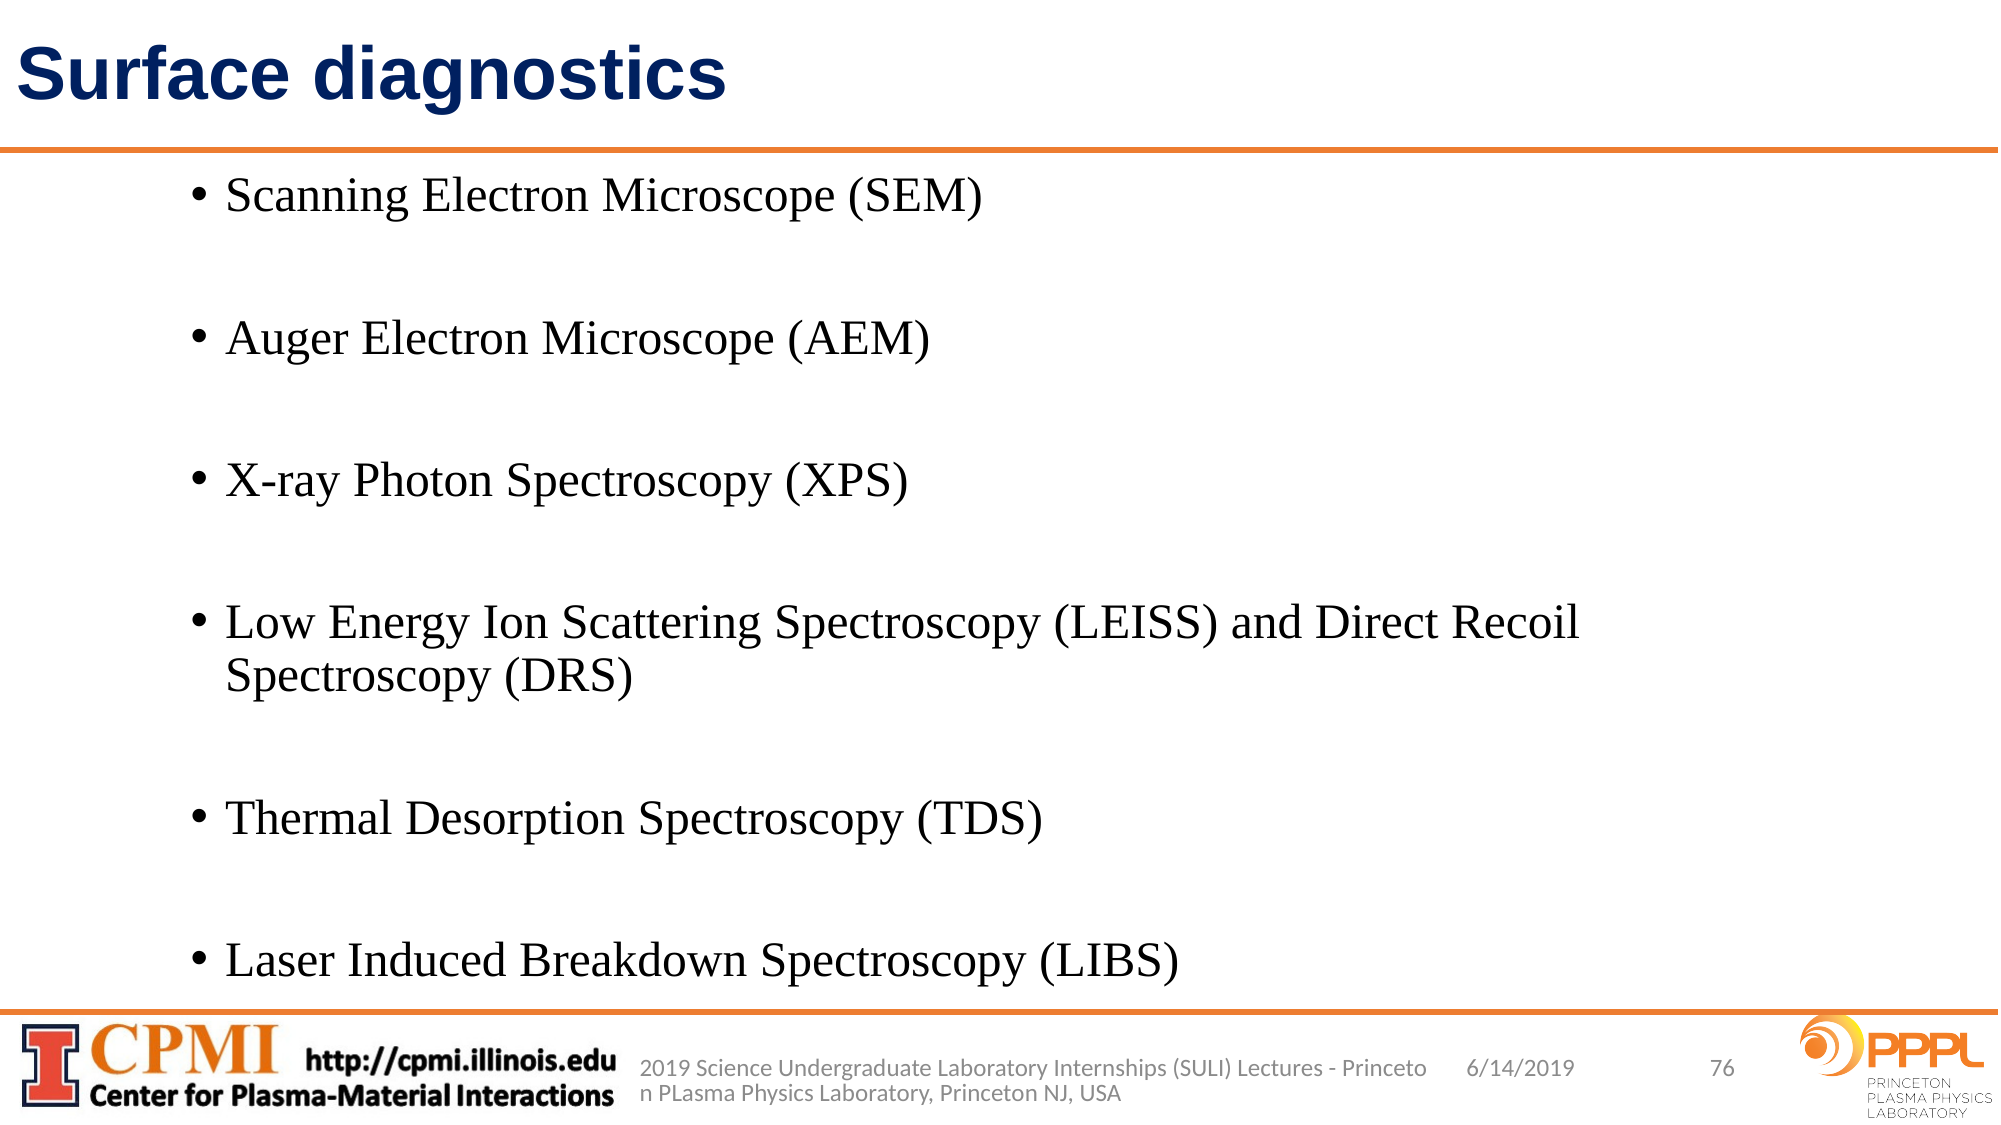

# Surface diagnostics
Scanning Electron Microscope (SEM)

Auger Electron Microscope (AEM)

X-ray Photon Spectroscopy (XPS)

Low Energy Ion Scattering Spectroscopy (LEISS) and Direct Recoil Spectroscopy (DRS)

Thermal Desorption Spectroscopy (TDS)

Laser Induced Breakdown Spectroscopy (LIBS)
2019 Science Undergraduate Laboratory Internships (SULI) Lectures - Princeton PLasma Physics Laboratory, Princeton NJ, USA
76
6/14/2019